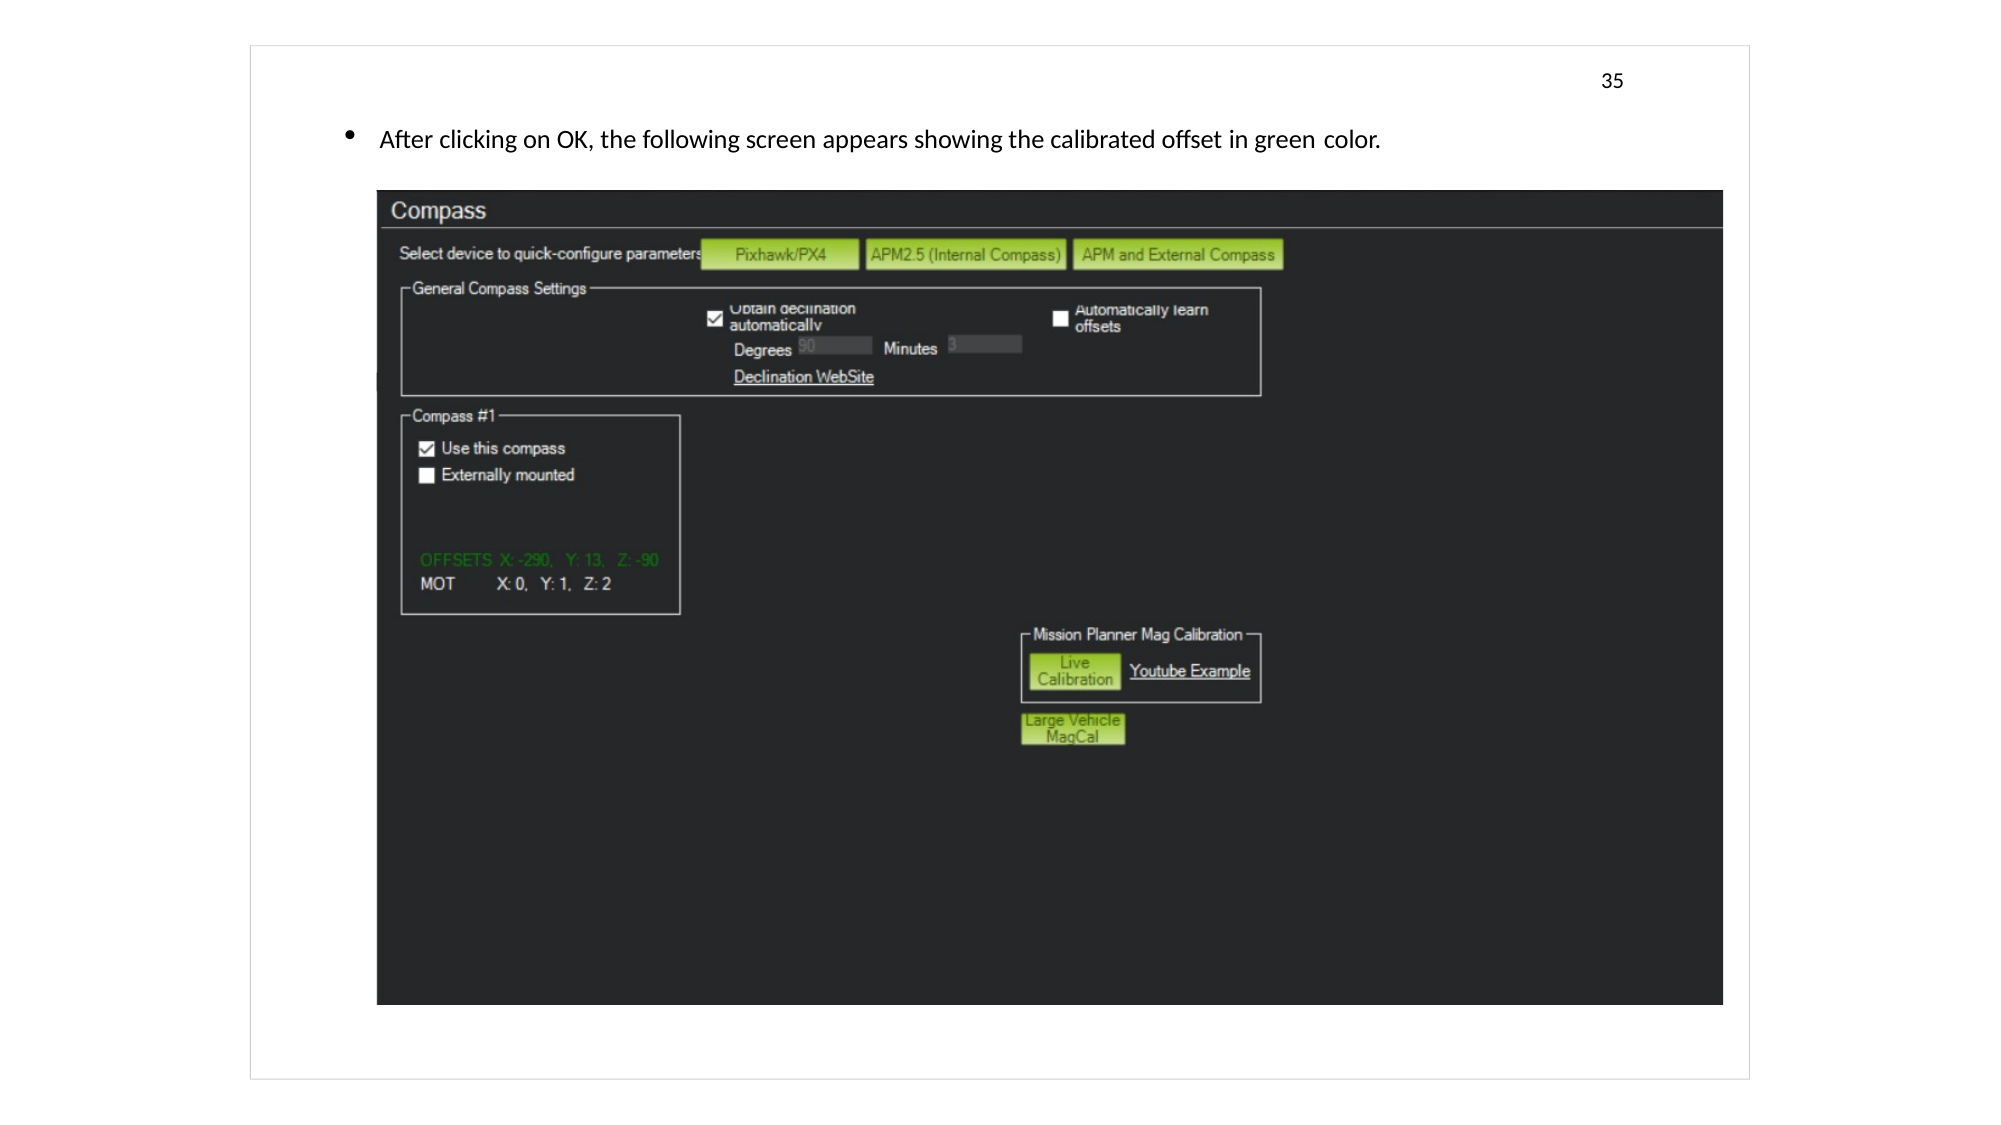

35
After clicking on OK, the following screen appears showing the calibrated offset in green color.